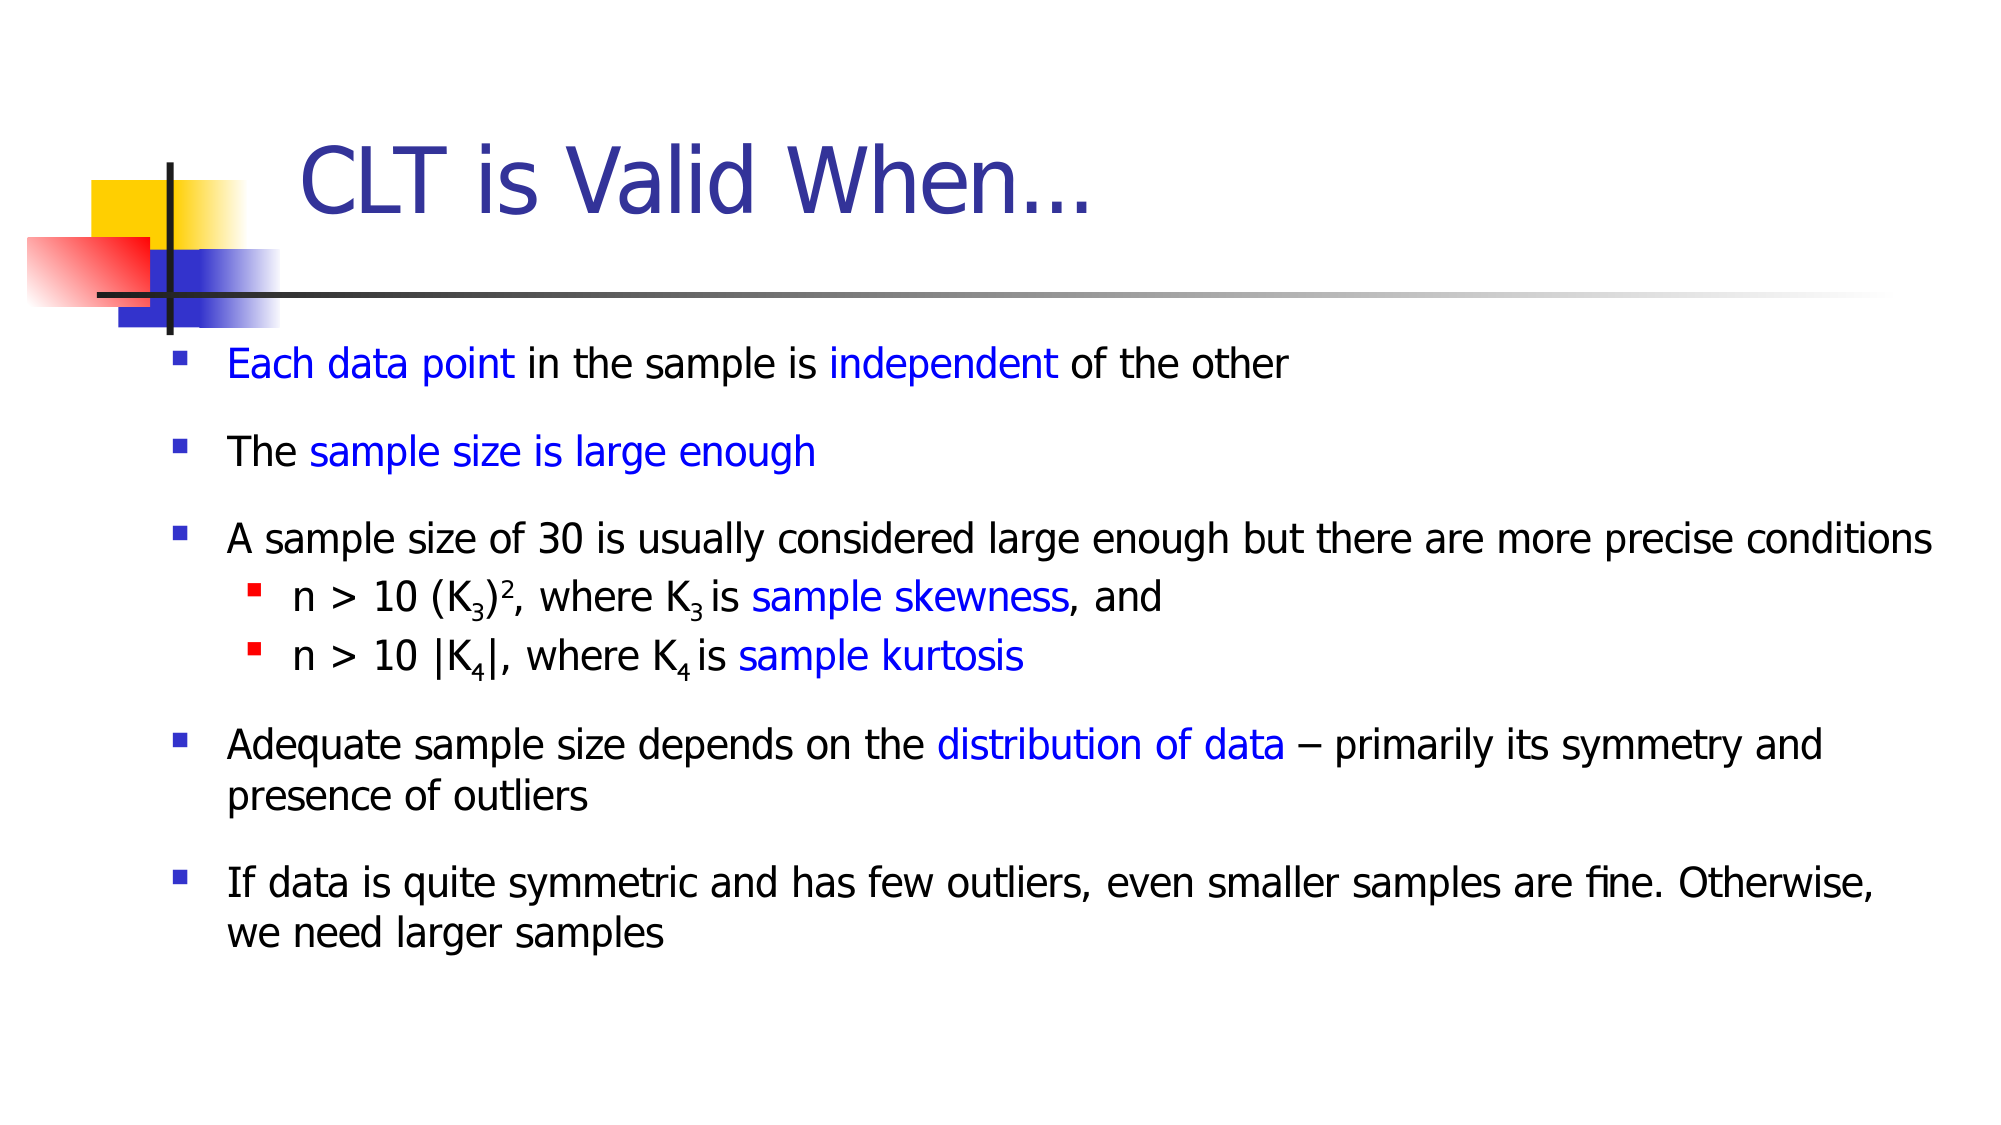

# CLT is Valid When…
Each data point in the sample is independent of the other
The sample size is large enough
A sample size of 30 is usually considered large enough but there are more precise conditions
n > 10 (K3)2, where K3 is sample skewness, and
n > 10 |K4|, where K4 is sample kurtosis
Adequate sample size depends on the distribution of data – primarily its symmetry and presence of outliers
If data is quite symmetric and has few outliers, even smaller samples are fine. Otherwise, we need larger samples
11